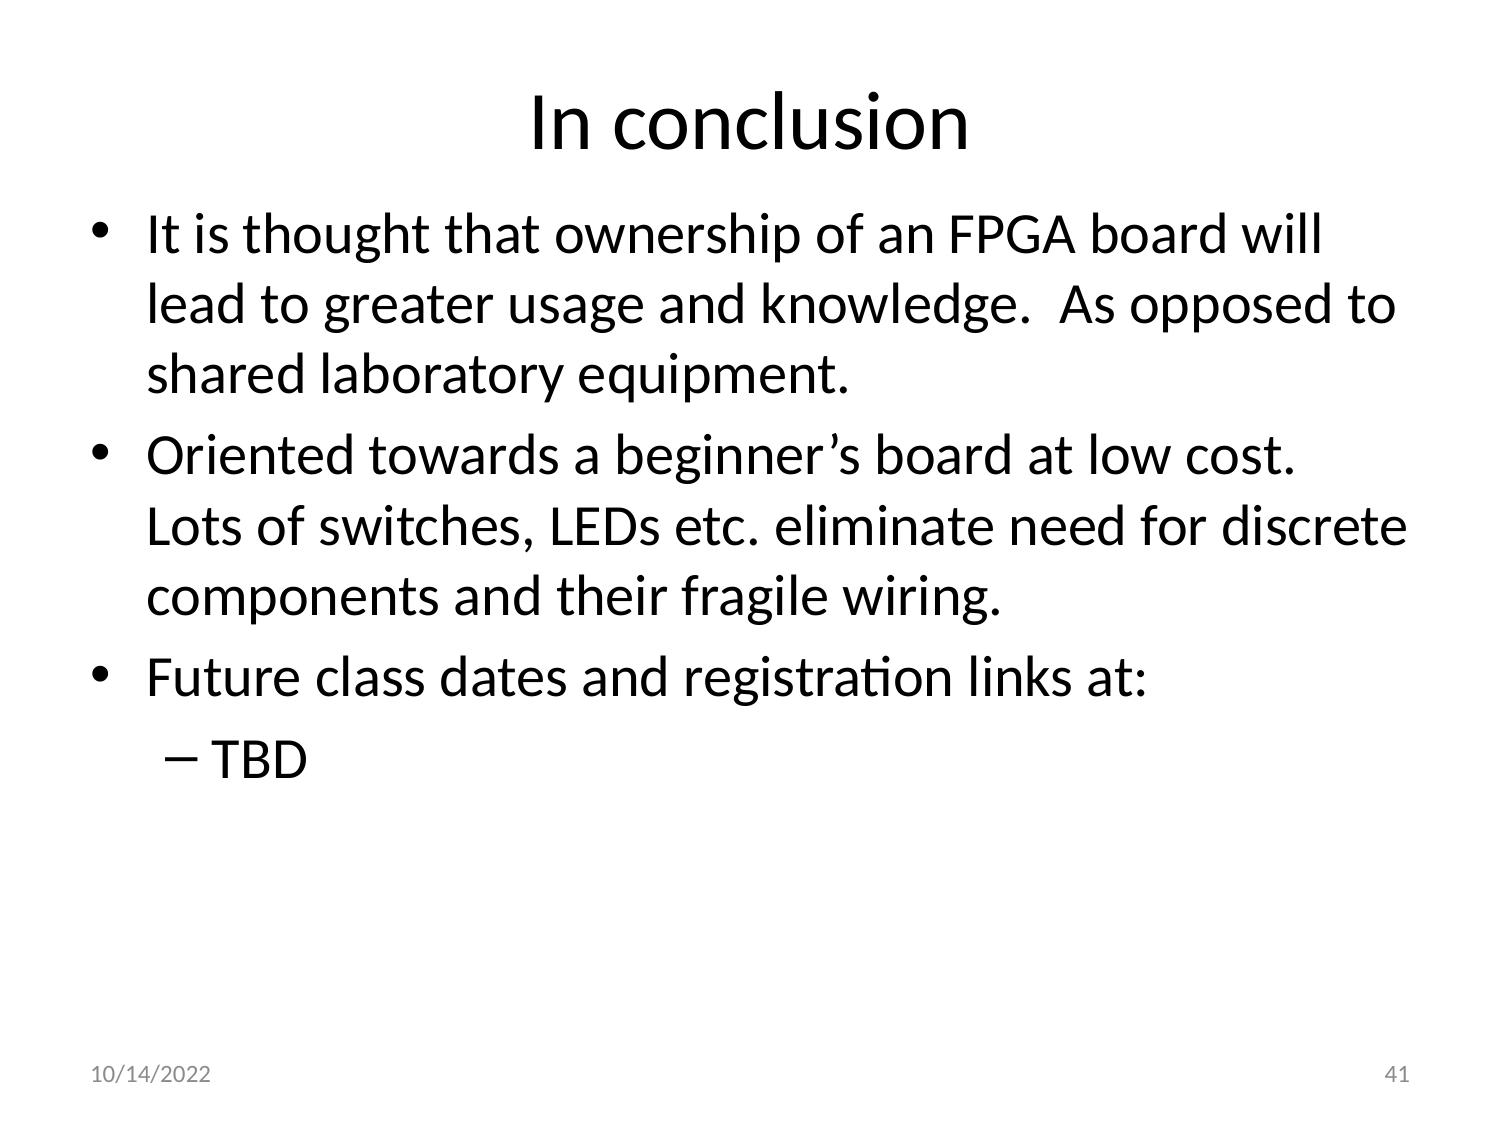

# In conclusion
It is thought that ownership of an FPGA board will lead to greater usage and knowledge.  As opposed to shared laboratory equipment.
Oriented towards a beginner’s board at low cost.  Lots of switches, LEDs etc. eliminate need for discrete components and their fragile wiring.
Future class dates and registration links at:
TBD
10/14/2022
41